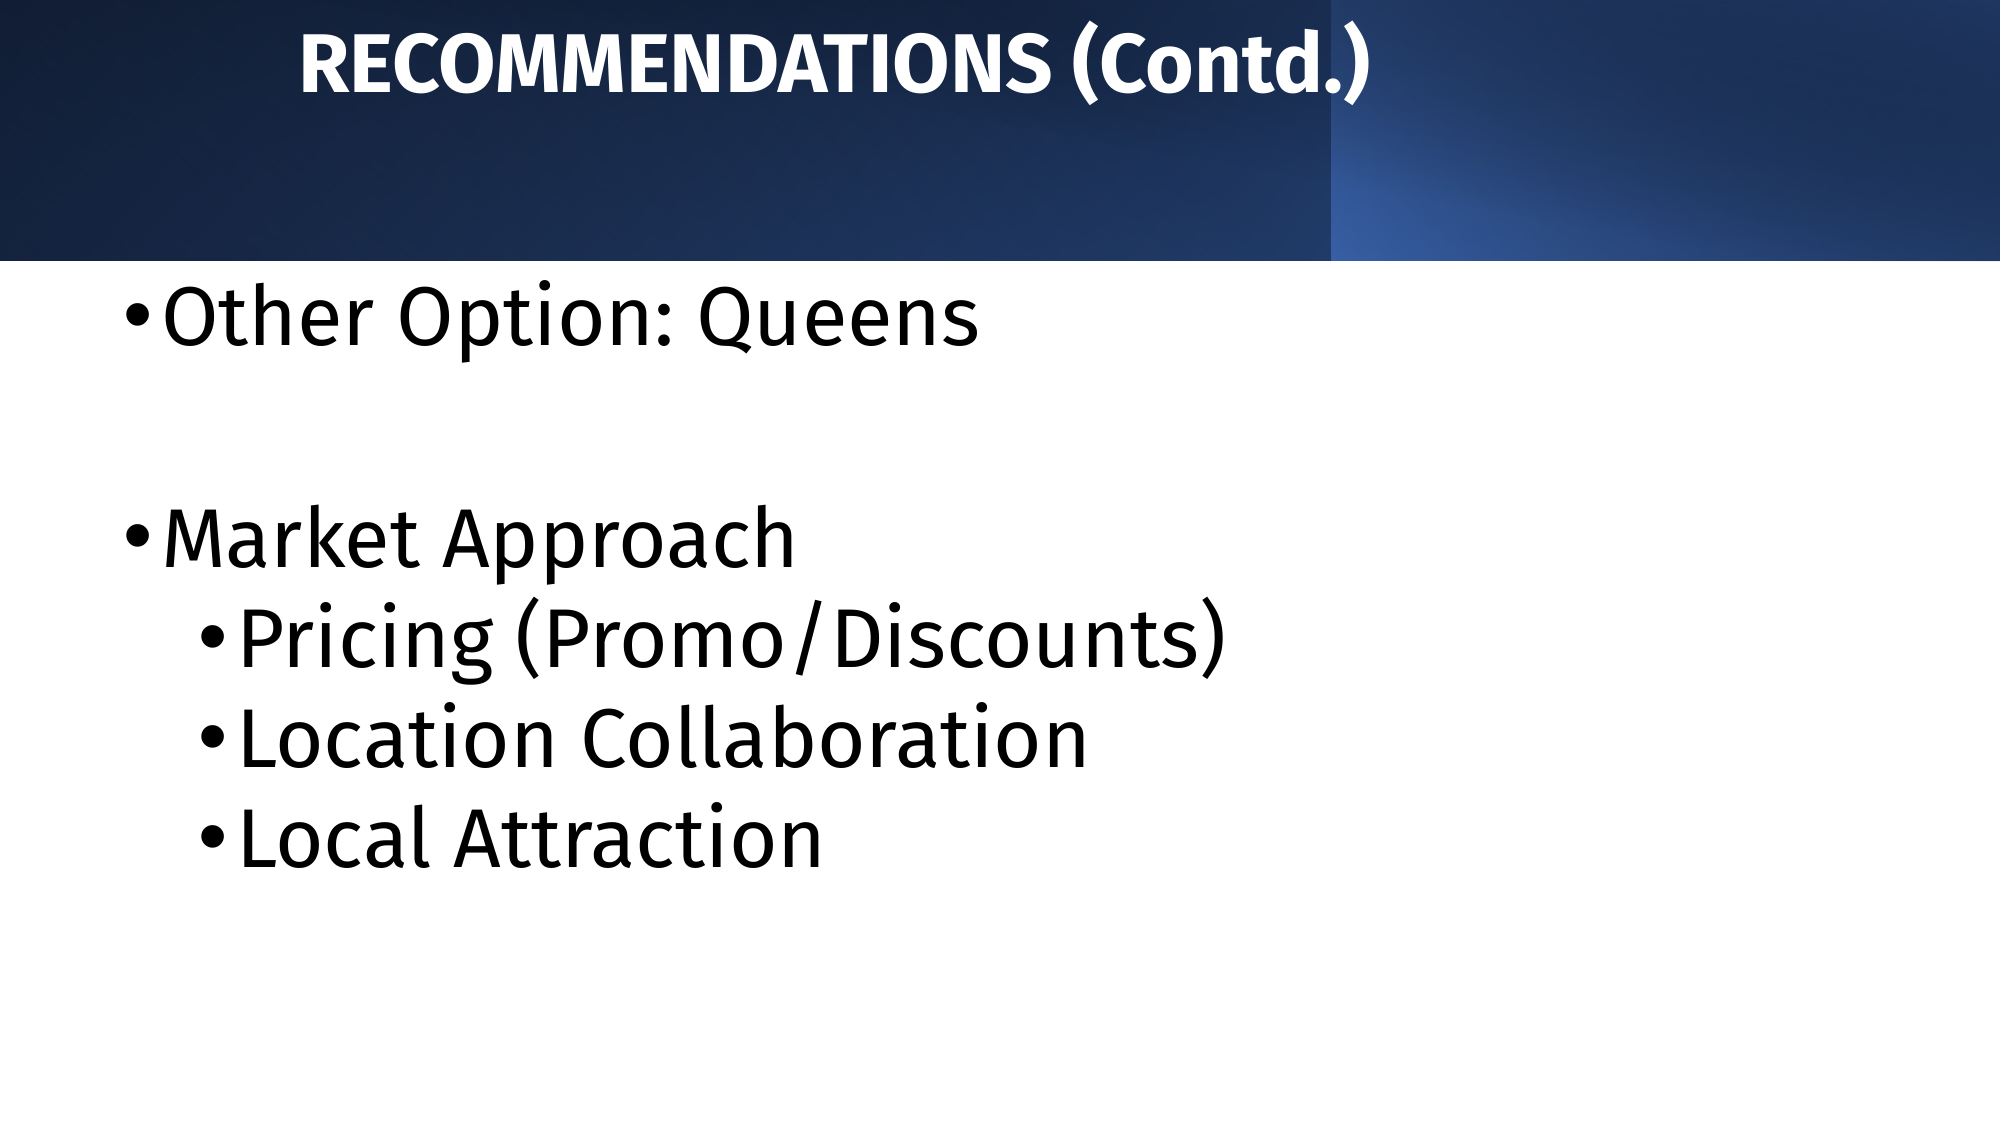

# RECOMMENDATIONS (Contd.)
Other Option: Queens

Market Approach
Pricing (Promo/Discounts)
Location Collaboration
Local Attraction